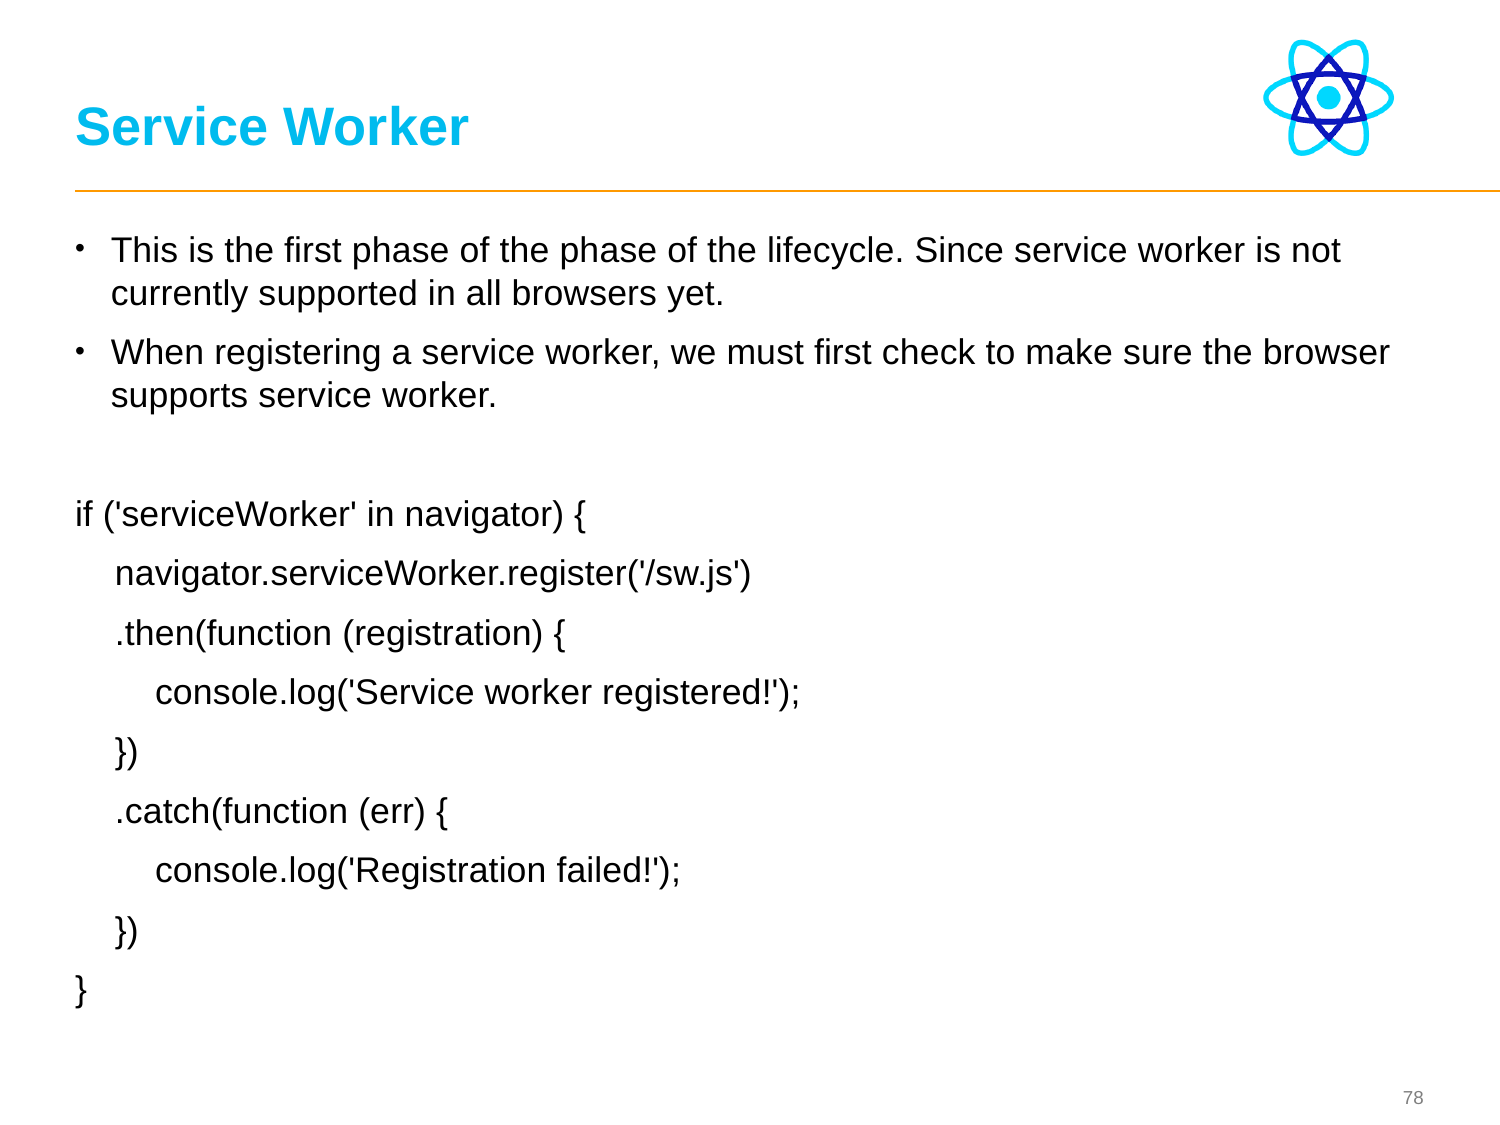

# Service Worker
This is the first phase of the phase of the lifecycle. Since service worker is not currently supported in all browsers yet.
When registering a service worker, we must first check to make sure the browser supports service worker.

if ('serviceWorker' in navigator) {
    navigator.serviceWorker.register('/sw.js')
    .then(function (registration) {
        console.log('Service worker registered!');
    })
    .catch(function (err) {
        console.log('Registration failed!');
    })
}